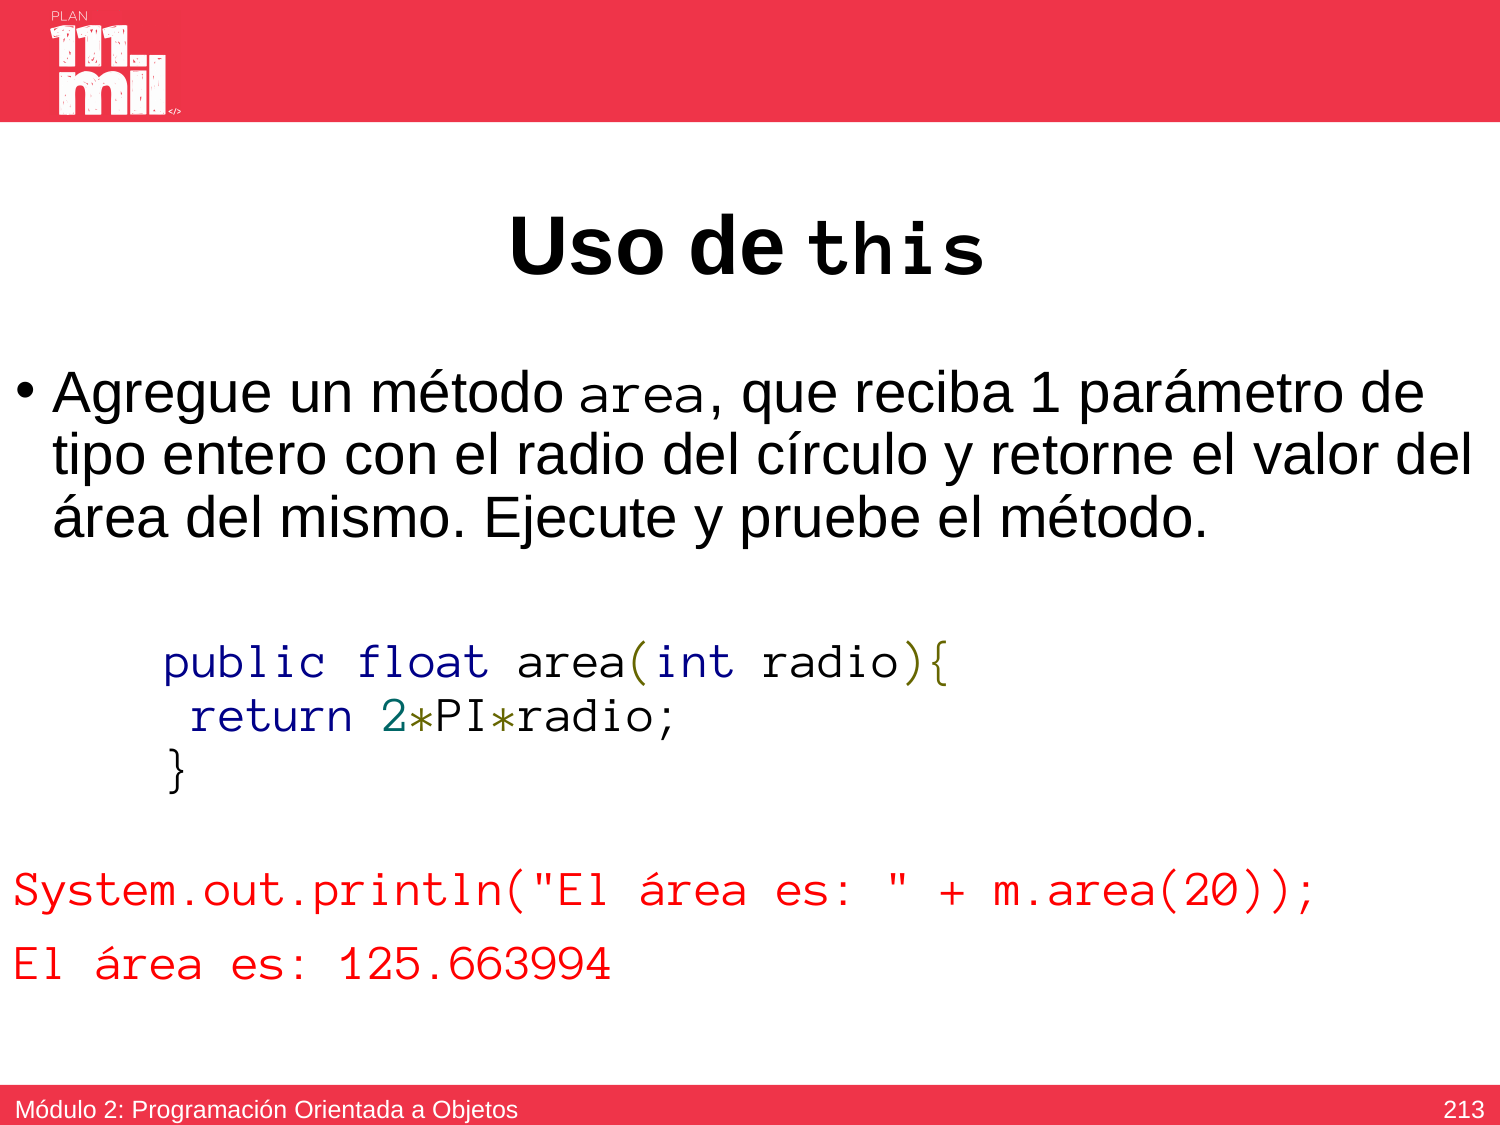

# Uso de this
Agregue un método area, que reciba 1 parámetro de tipo entero con el radio del círculo y retorne el valor del área del mismo. Ejecute y pruebe el método.

	public float area(int radio){
	 return 2*PI*radio;
	}
System.out.println("El área es: " + m.area(20));
El área es: 125.663994
213
Módulo 2: Programación Orientada a Objetos